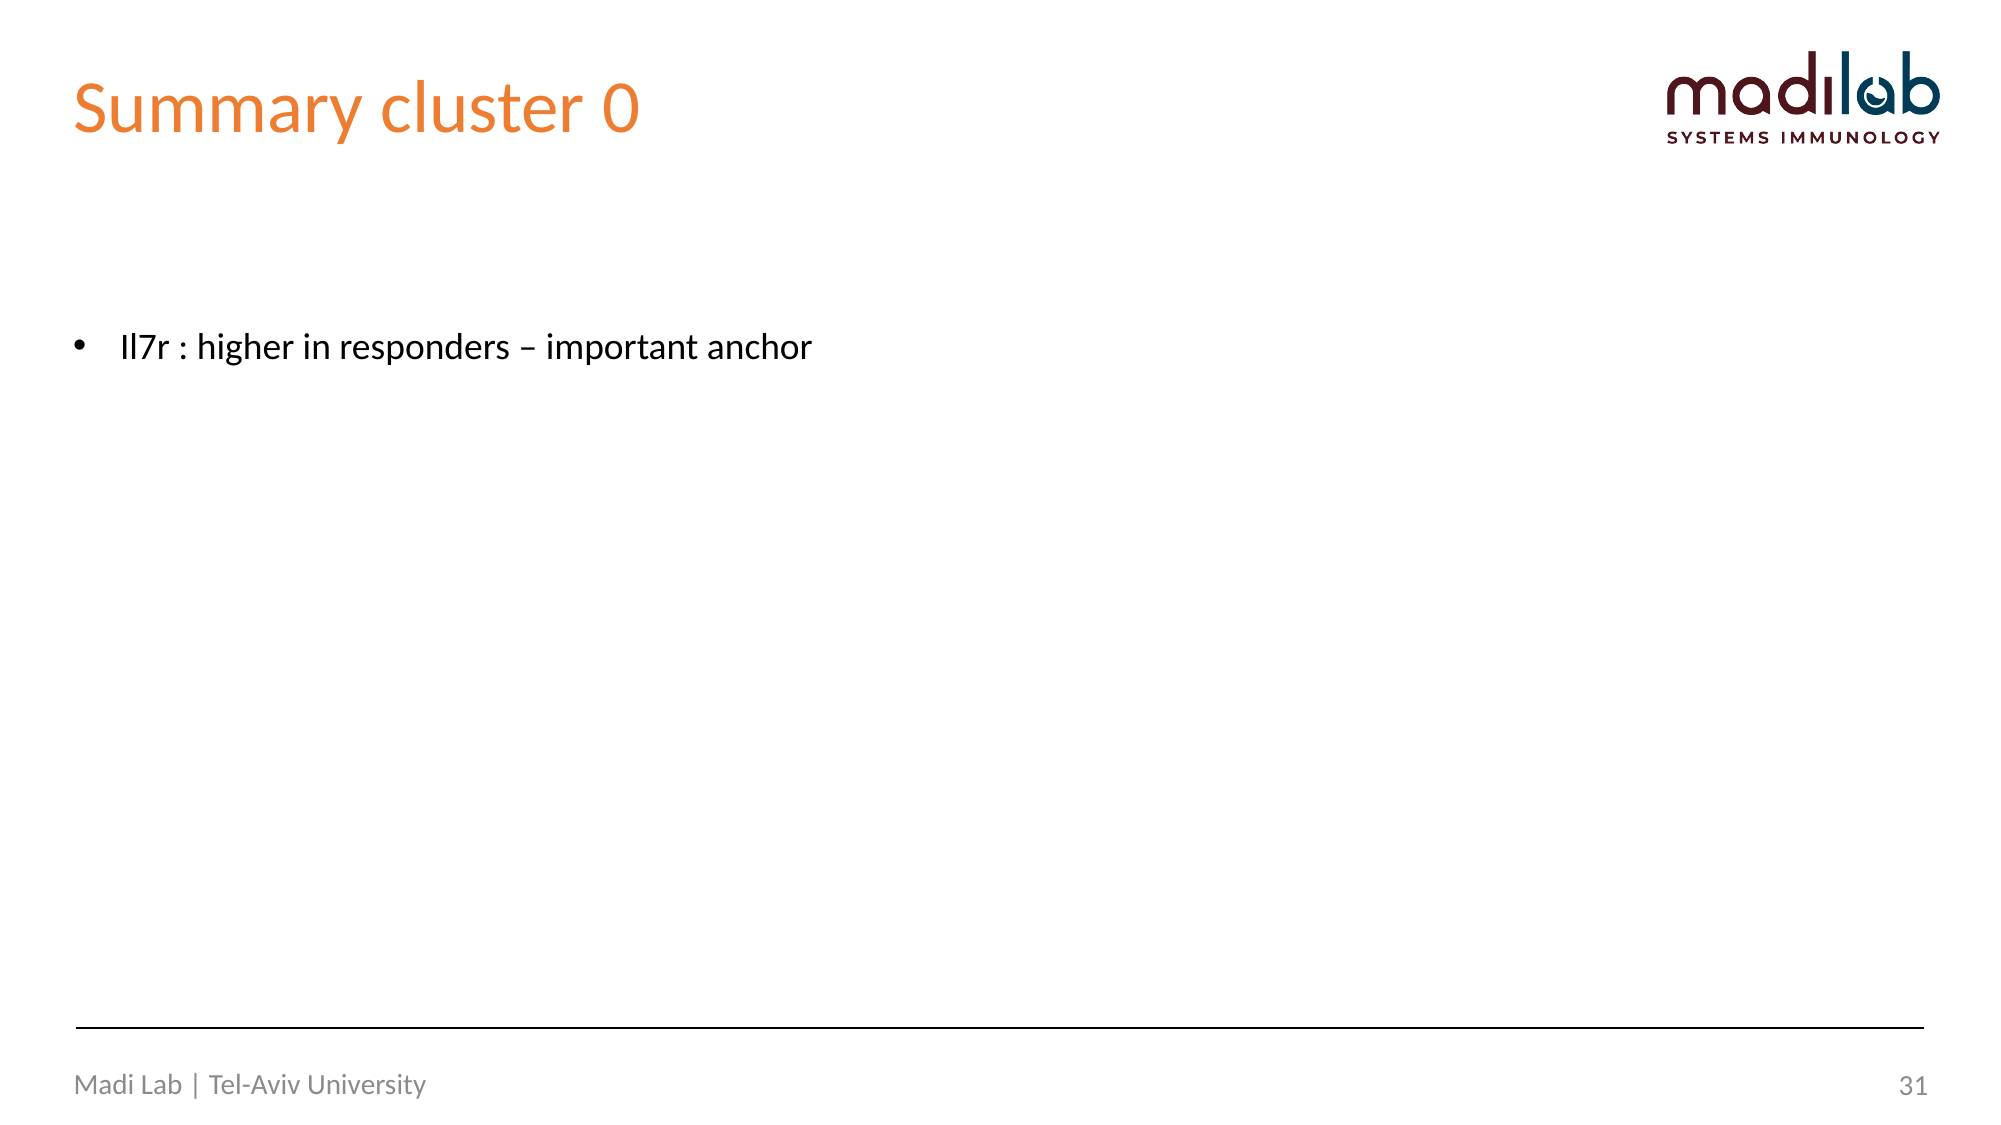

# Summary cluster 0

Il7r : higher in responders – important anchor
Madi Lab | Tel-Aviv University
31